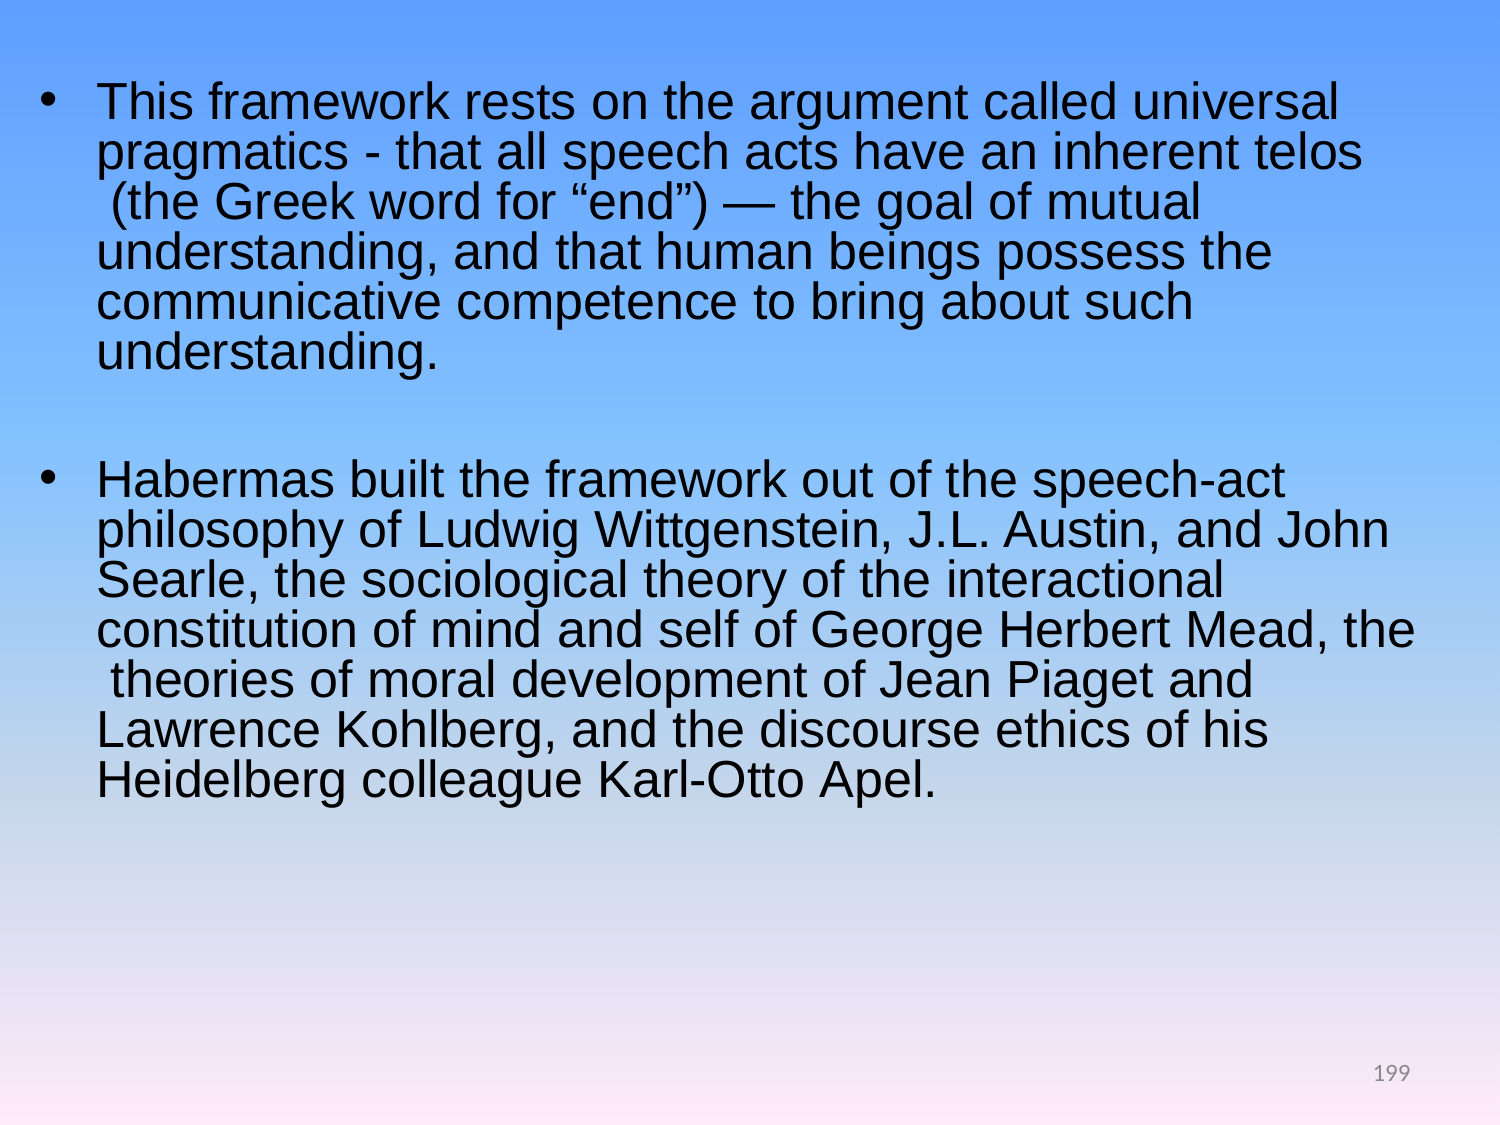

This framework rests on the argument called universal  pragmatics - that all speech acts have an inherent telos  (the Greek word for “end”) — the goal of mutual  understanding, and that human beings possess the  communicative competence to bring about such  understanding.

Habermas built the framework out of the speech-act  philosophy of Ludwig Wittgenstein, J.L. Austin, and John  Searle, the sociological theory of the interactional  constitution of mind and self of George Herbert Mead, the  theories of moral development of Jean Piaget and  Lawrence Kohlberg, and the discourse ethics of his  Heidelberg colleague Karl-Otto Apel.
199